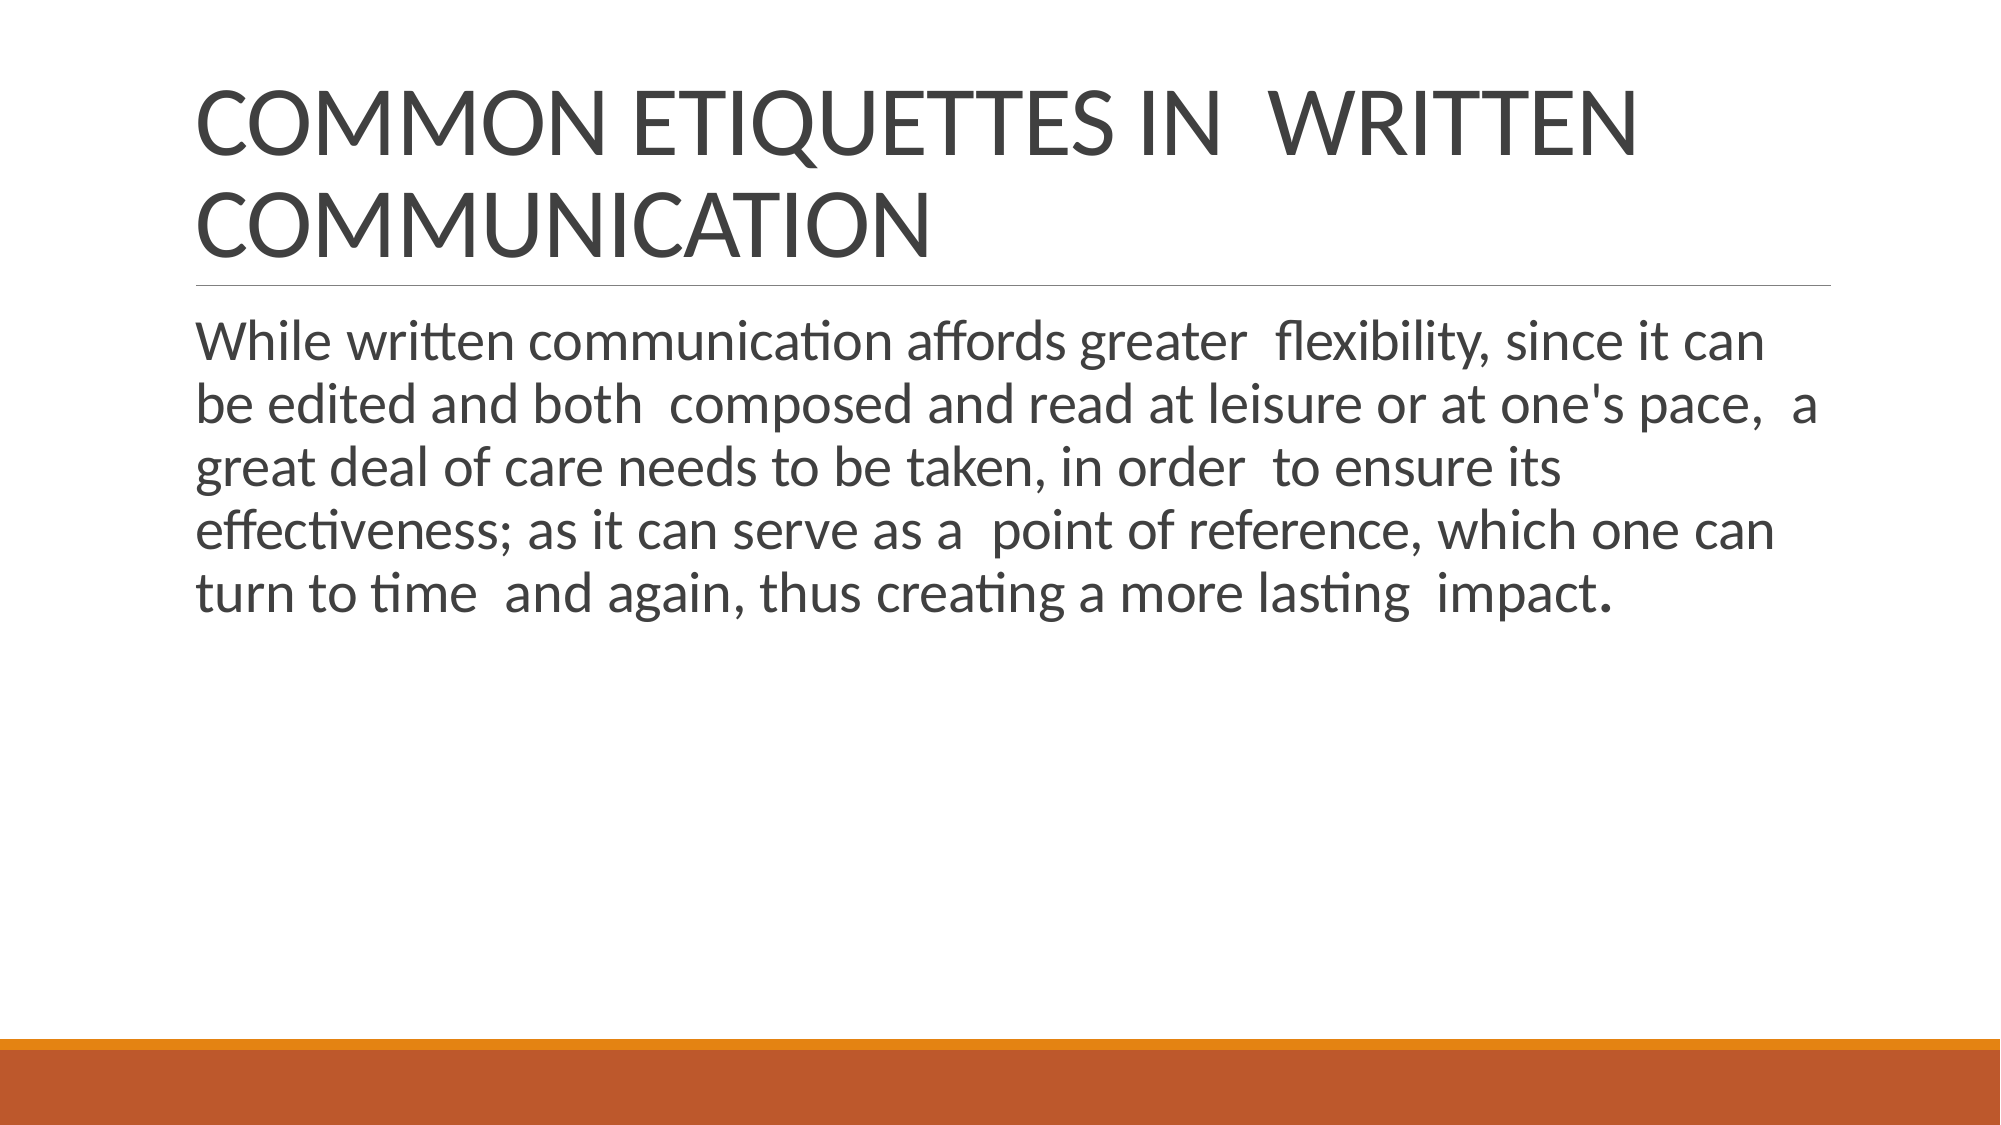

# COMMON ETIQUETTES IN  WRITTEN COMMUNICATION
While written communication affords greater  flexibility, since it can be edited and both  composed and read at leisure or at one's pace,  a great deal of care needs to be taken, in order  to ensure its effectiveness; as it can serve as a  point of reference, which one can turn to time  and again, thus creating a more lasting  impact.